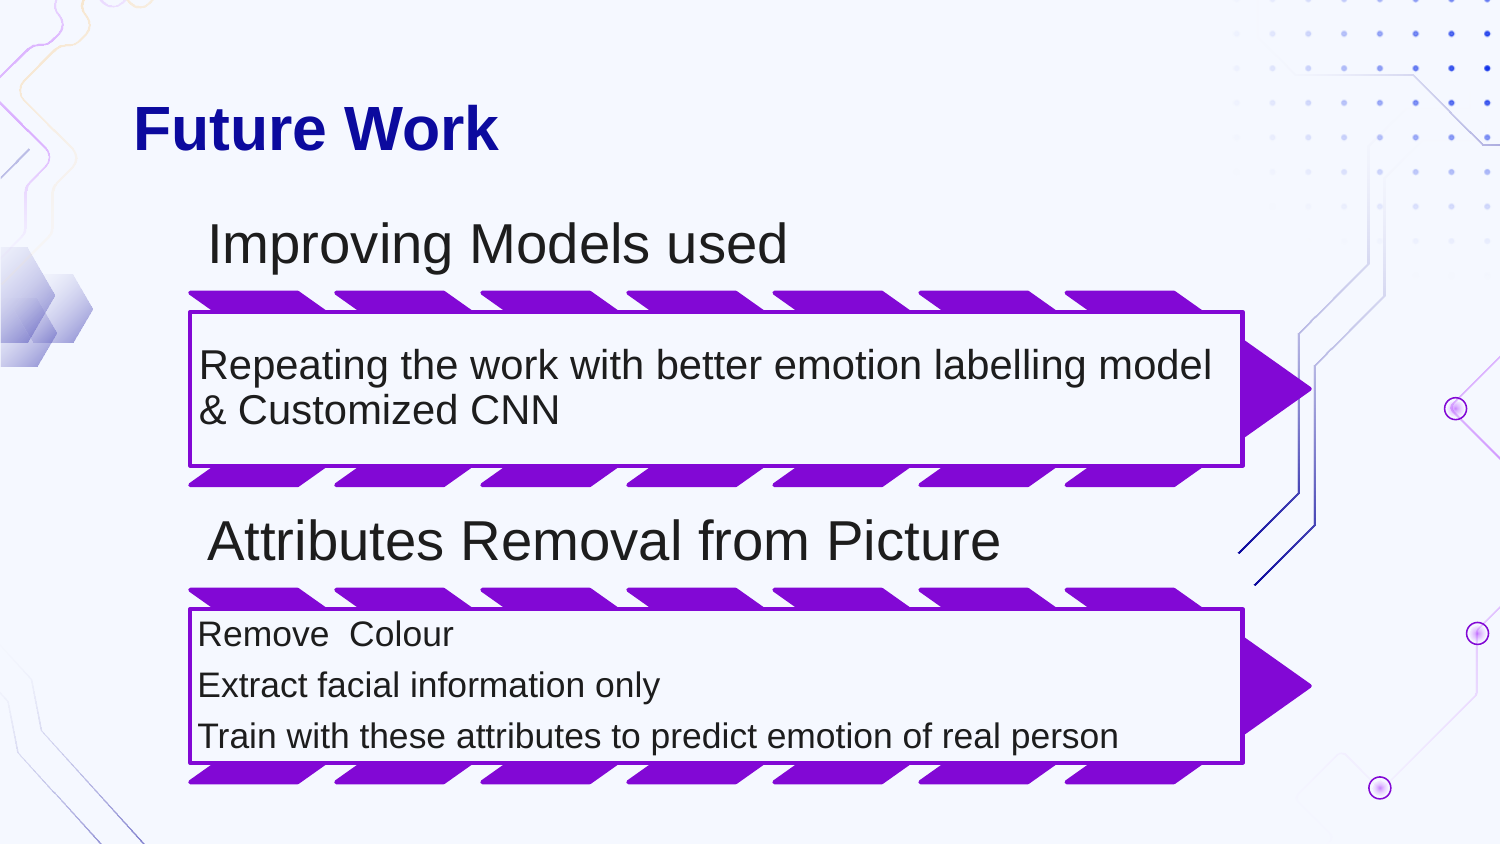

# Future Work
Improving Models used
Repeating the work with better emotion labelling model & Customized CNN
Attributes Removal from Picture
Remove  Colour
Extract facial information only
Train with these attributes to predict emotion of real person